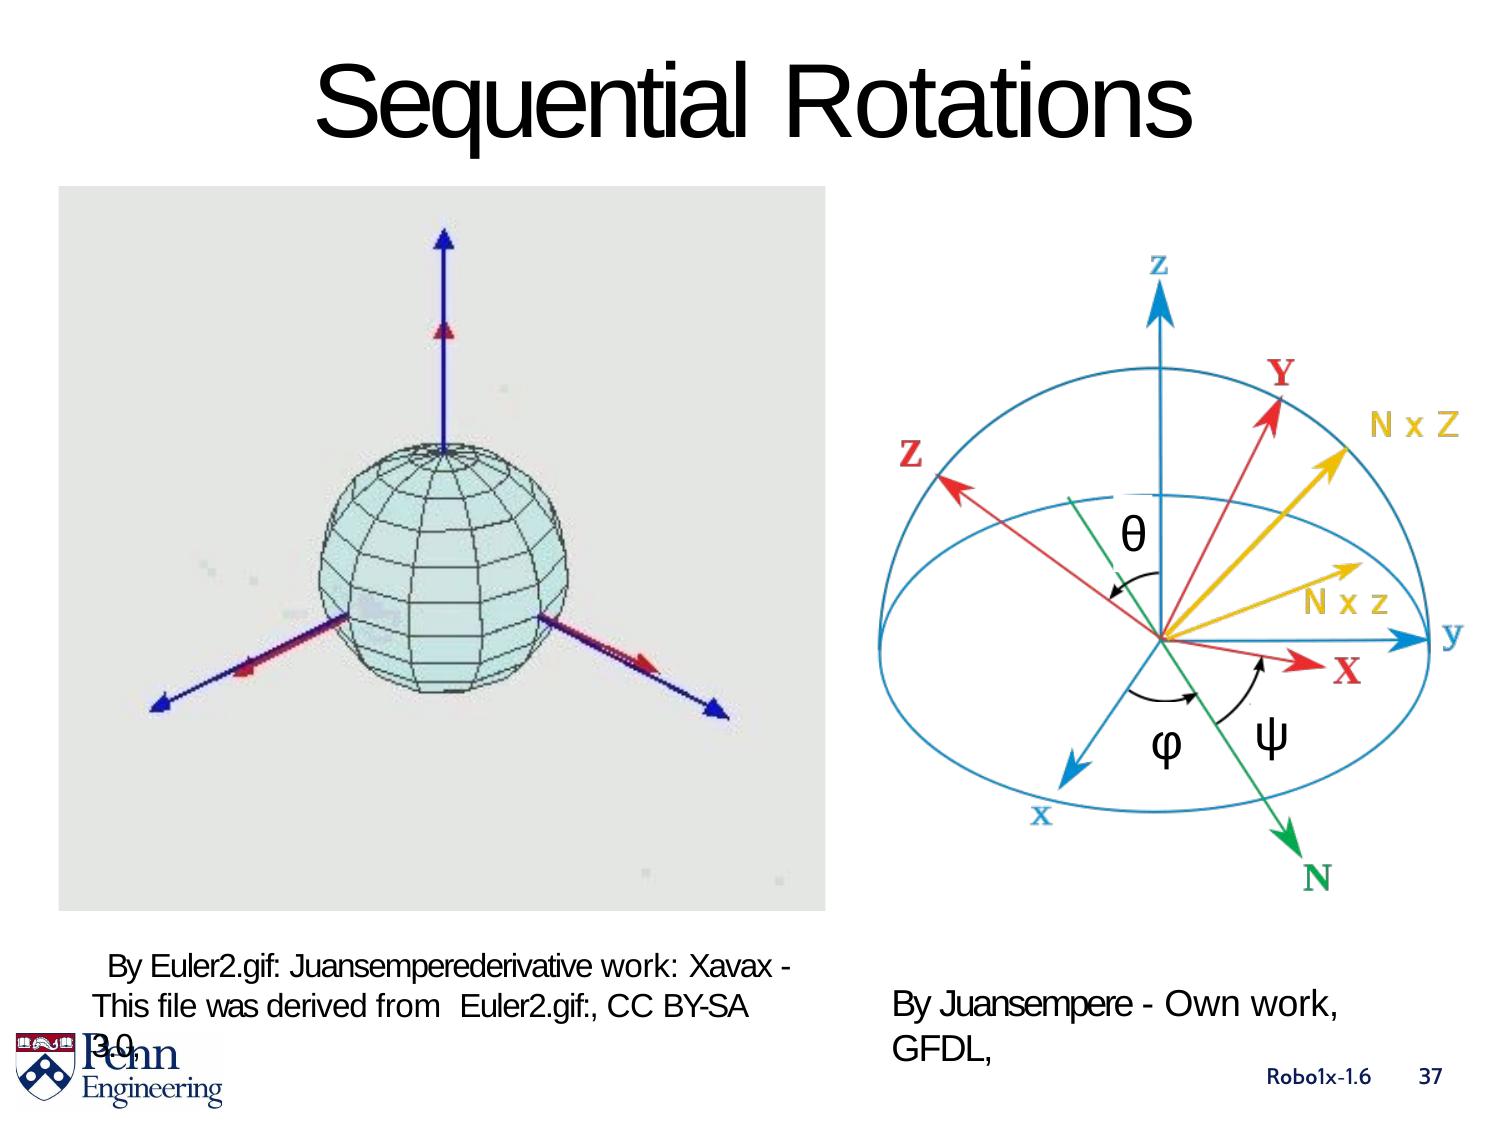

# Sequential Rotations

θ

ψ

φ
By Euler2.gif: Juansemperederivative work: Xavax -  This file was derived from  Euler2.gif:, CC BY-SA  3.0,
By Juansempere - Own work, GFDL,
Robo1x-1.6
37